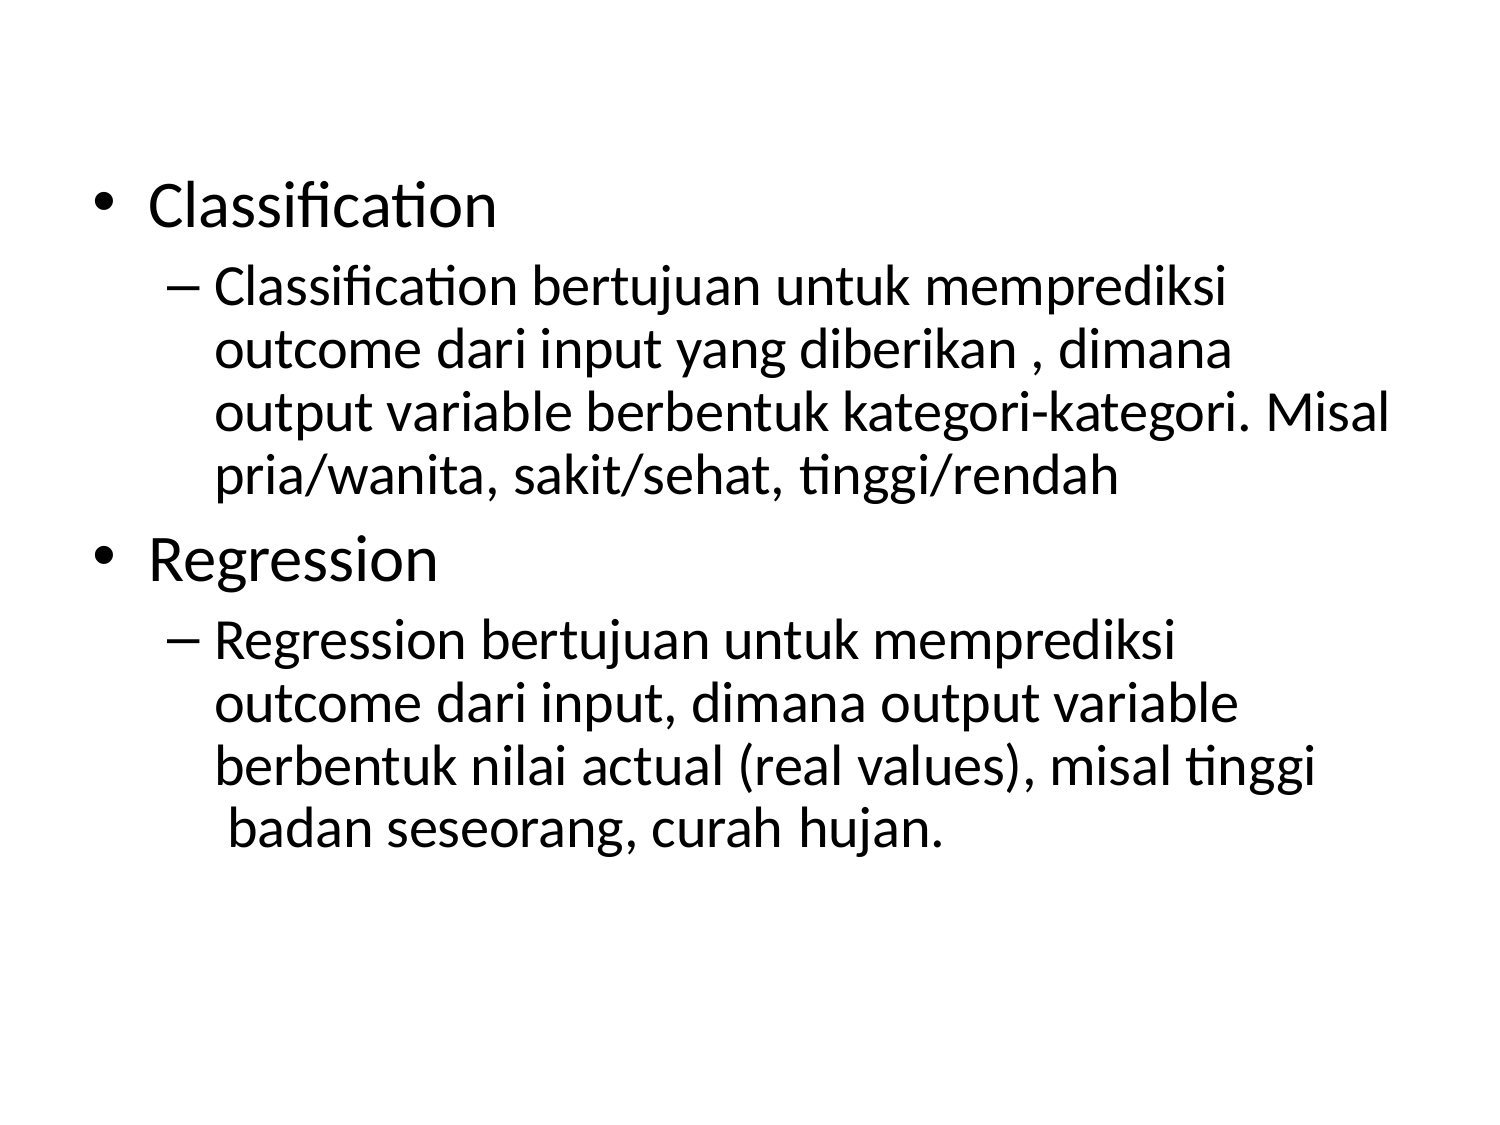

Classification
Classification bertujuan untuk memprediksi  outcome dari input yang diberikan , dimana  output variable berbentuk kategori-kategori. Misal  pria/wanita, sakit/sehat, tinggi/rendah
Regression
Regression bertujuan untuk memprediksi  outcome dari input, dimana output variable  berbentuk nilai actual (real values), misal tinggi  badan seseorang, curah hujan.